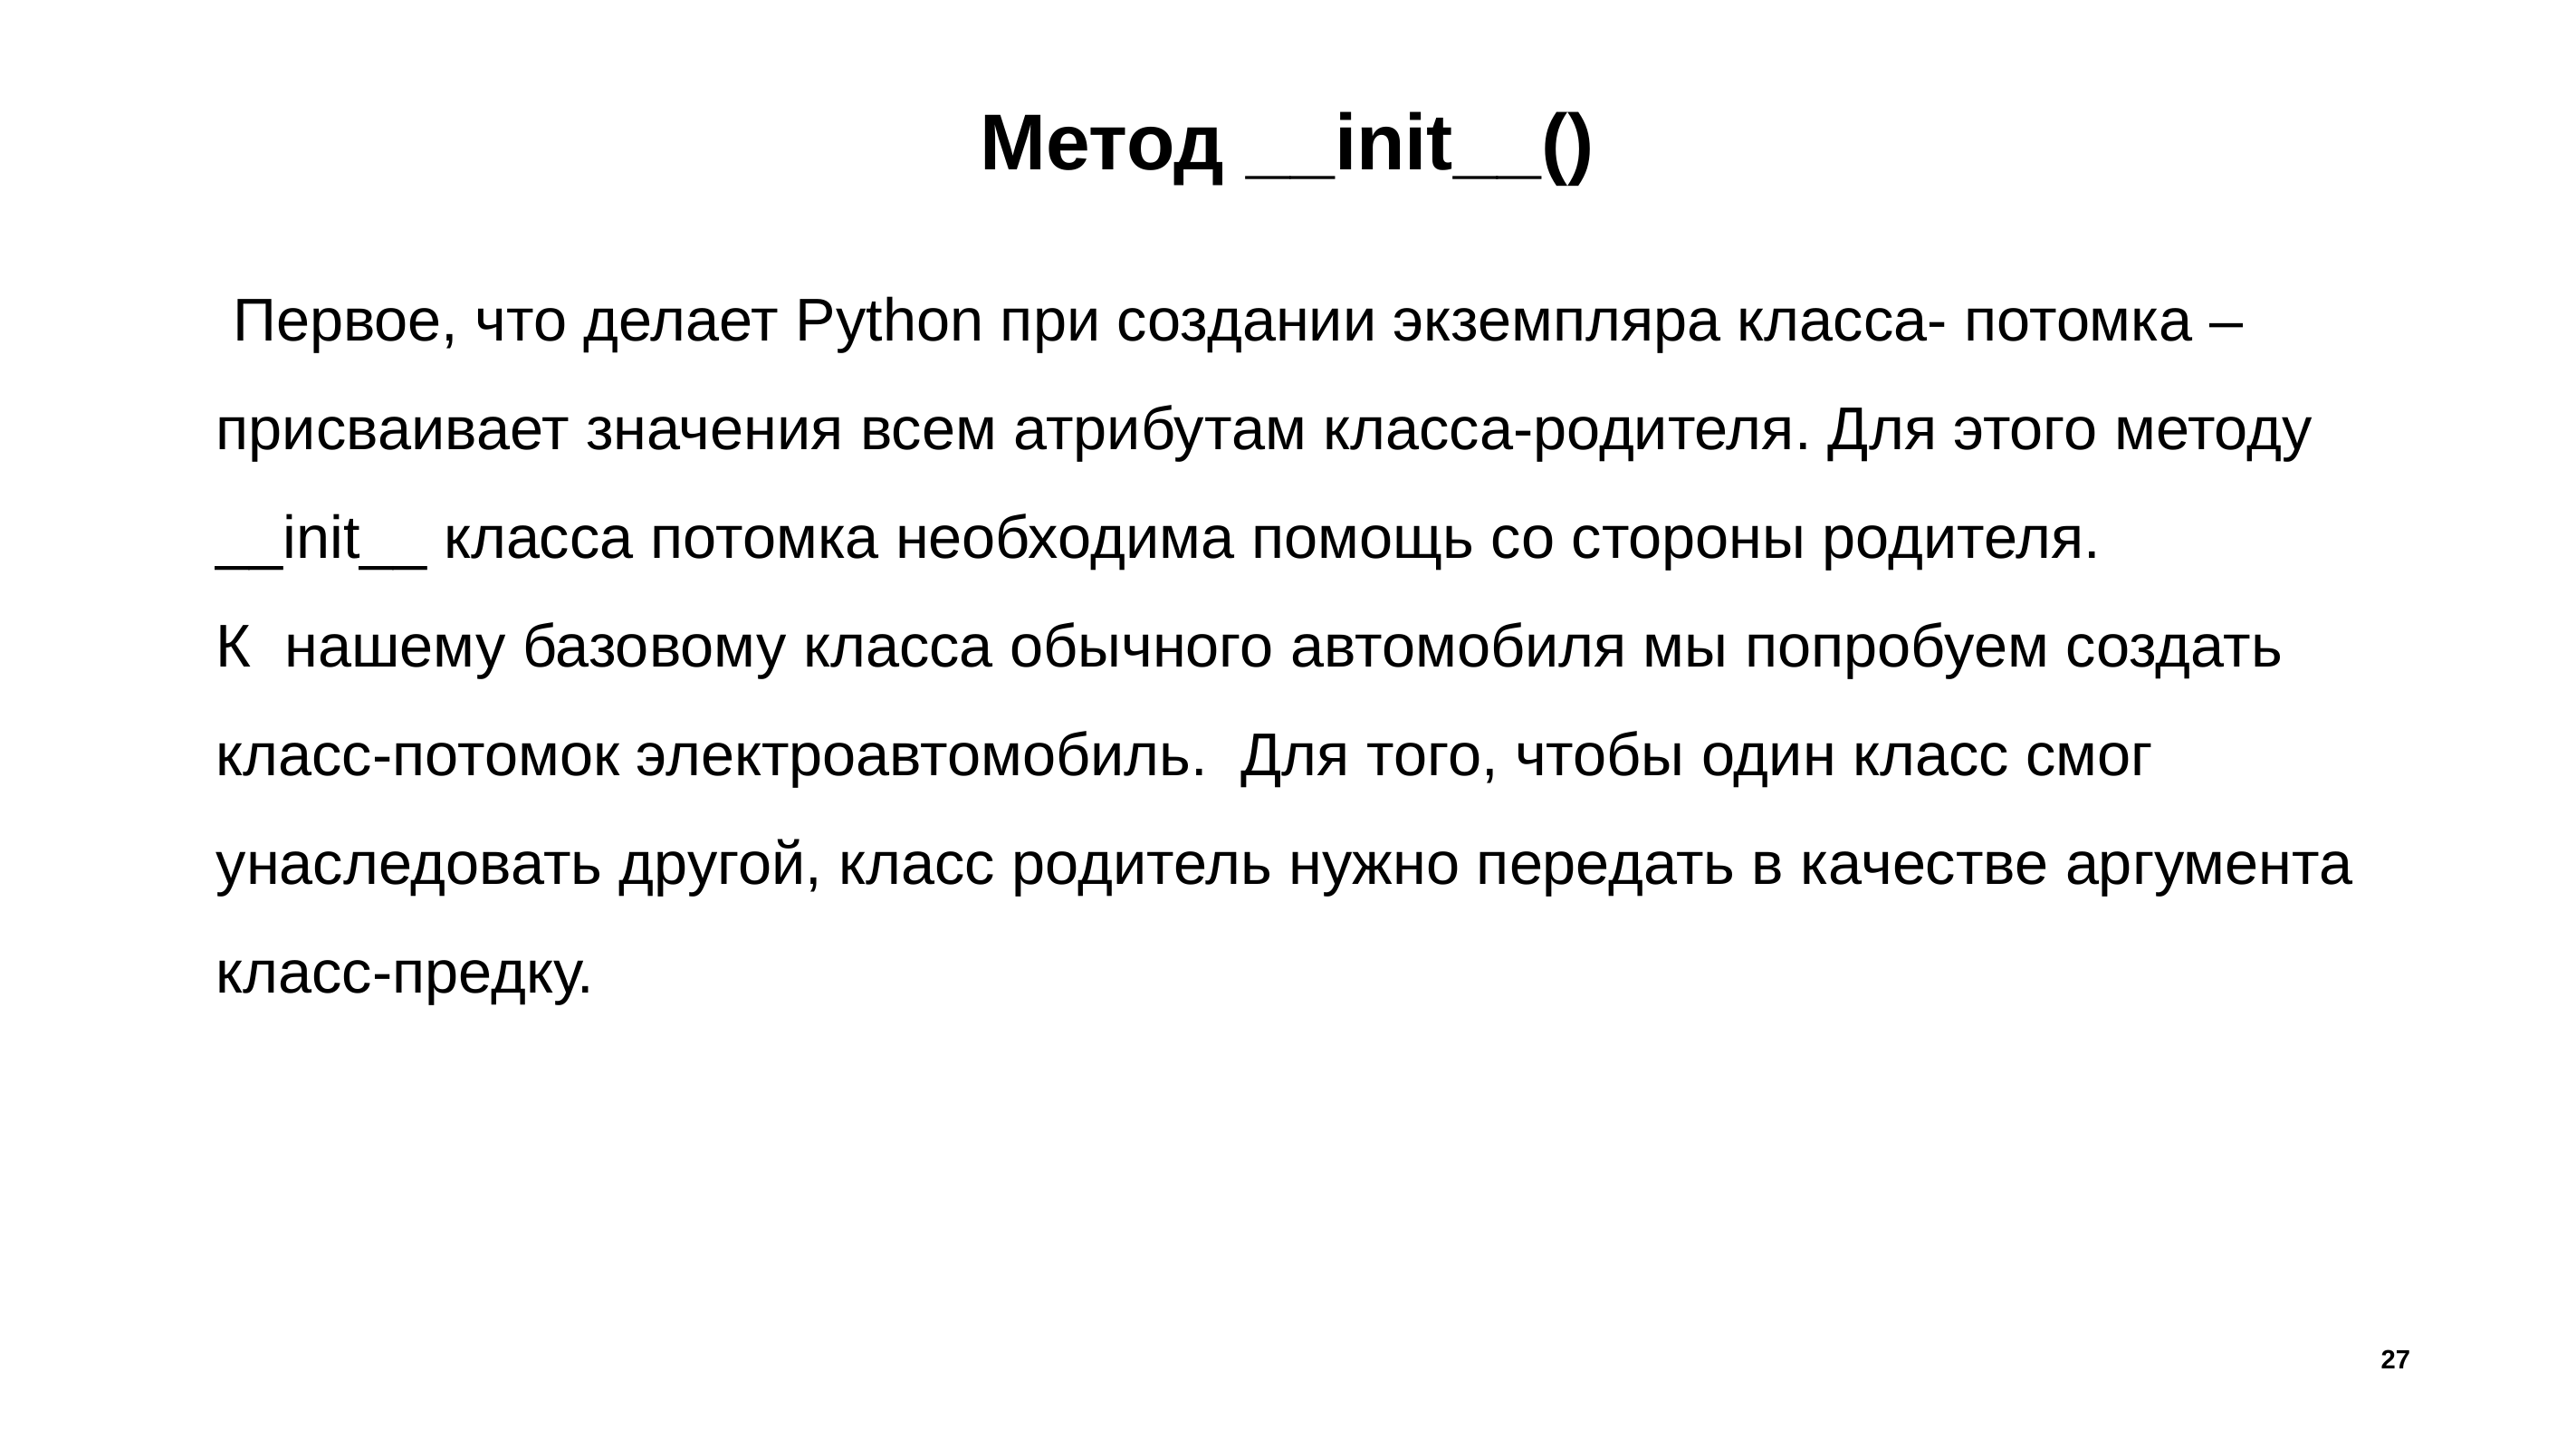

# Метод __init__()
 Первое, что делает Python при создании экземпляра класса- потомка – присваивает значения всем атрибутам класса-родителя. Для этого методу __init__ класса потомка необходима помощь со стороны родителя.
К  нашему базовому класса обычного автомобиля мы попробуем создать класс-потомок электроавтомобиль.  Для того, чтобы один класс смог унаследовать другой, класс родитель нужно передать в качестве аргумента класс-предку.
27